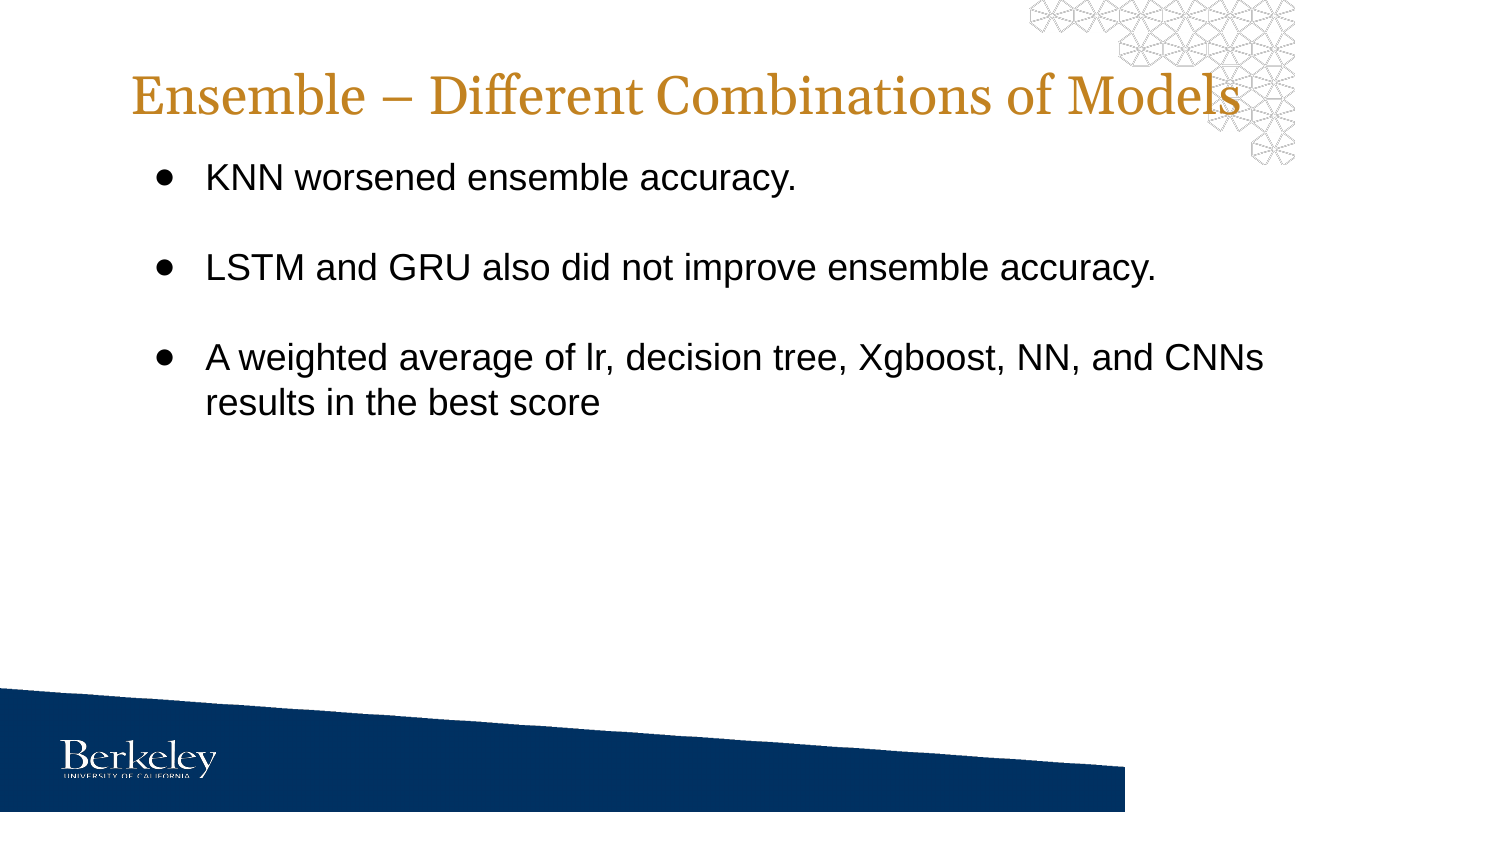

# Ensemble – Different Combinations of Models
KNN worsened ensemble accuracy.

LSTM and GRU also did not improve ensemble accuracy.

A weighted average of lr, decision tree, Xgboost, NN, and CNNs results in the best score